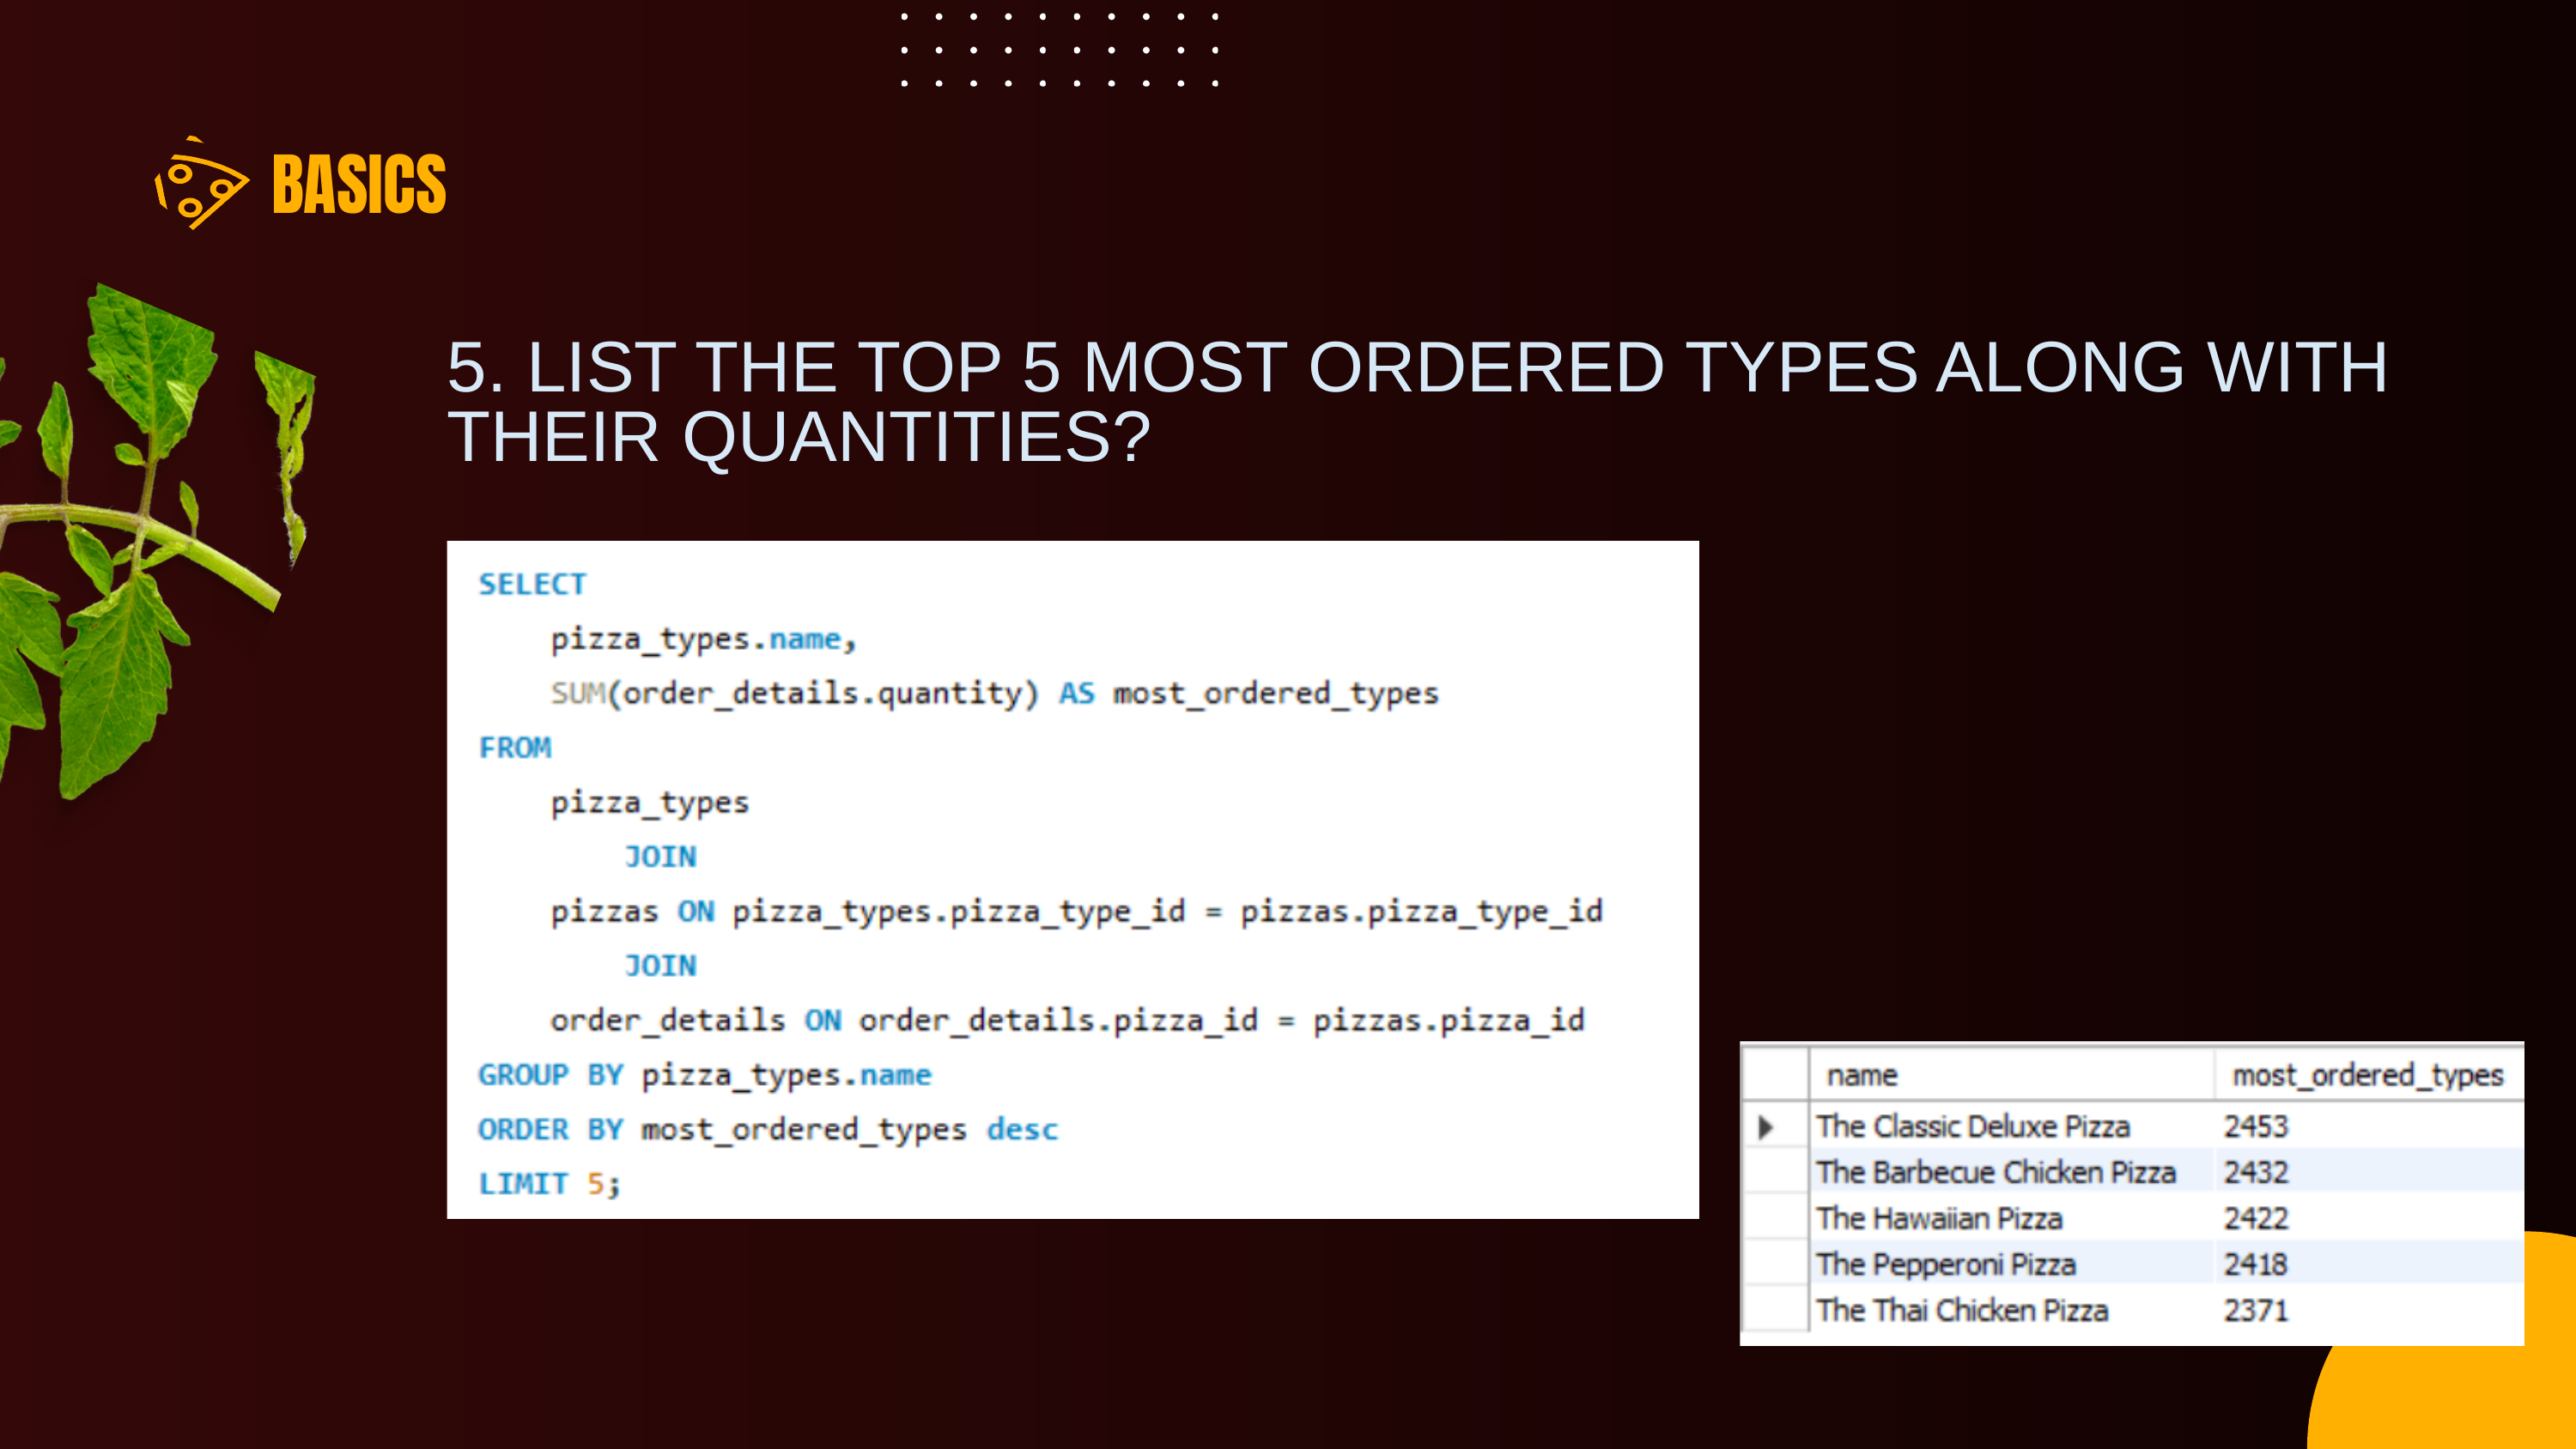

BASICS

5. LIST THE TOP 5 MOST ORDERED TYPES ALONG WITH THEIR QUANTITIES?